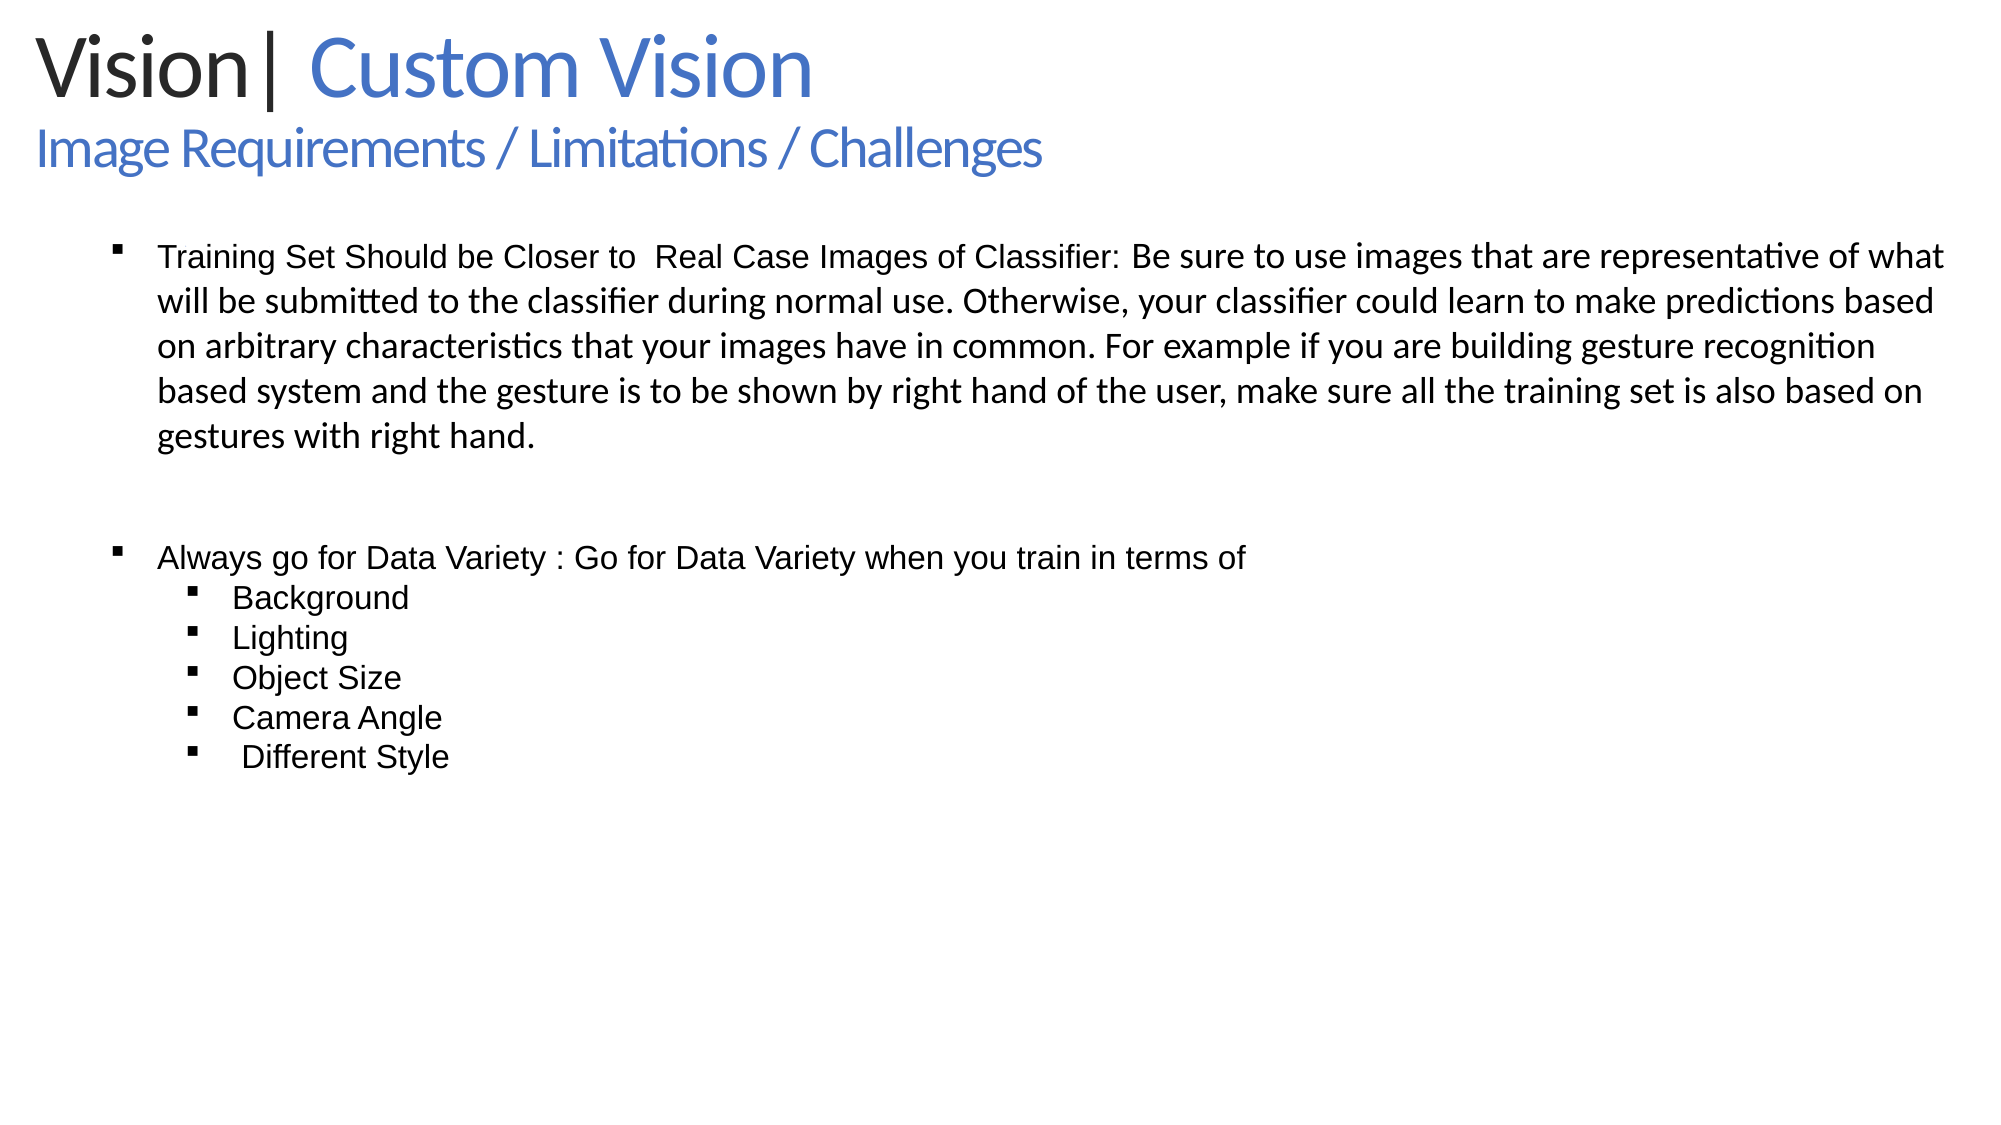

Vision| Custom Vision
Image Requirements / Limitations / Challenges

.

Training Set Should be Closer to  Real Case Images of Classifier: Be sure to use images that are representative of what will be submitted to the classifier during normal use. Otherwise, your classifier could learn to make predictions based on arbitrary characteristics that your images have in common. For example if you are building gesture recognition based system and the gesture is to be shown by right hand of the user, make sure all the training set is also based on gestures with right hand.

Always go for Data Variety : Go for Data Variety when you train in terms of
Background
Lighting
Object Size
Camera Angle
 Different Style